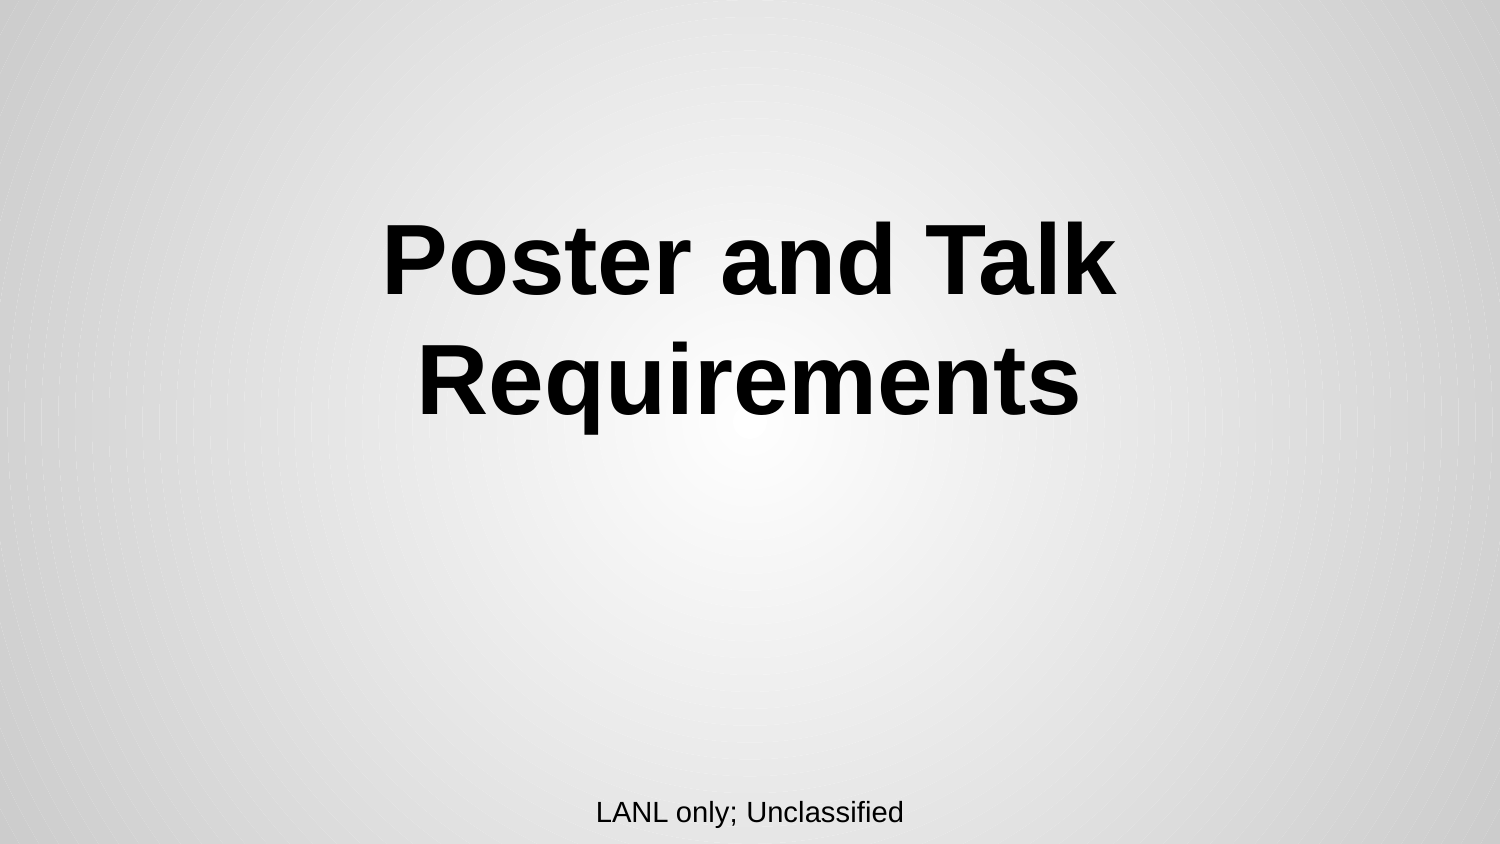

# Poster and Talk Requirements

LANL only; Unclassified